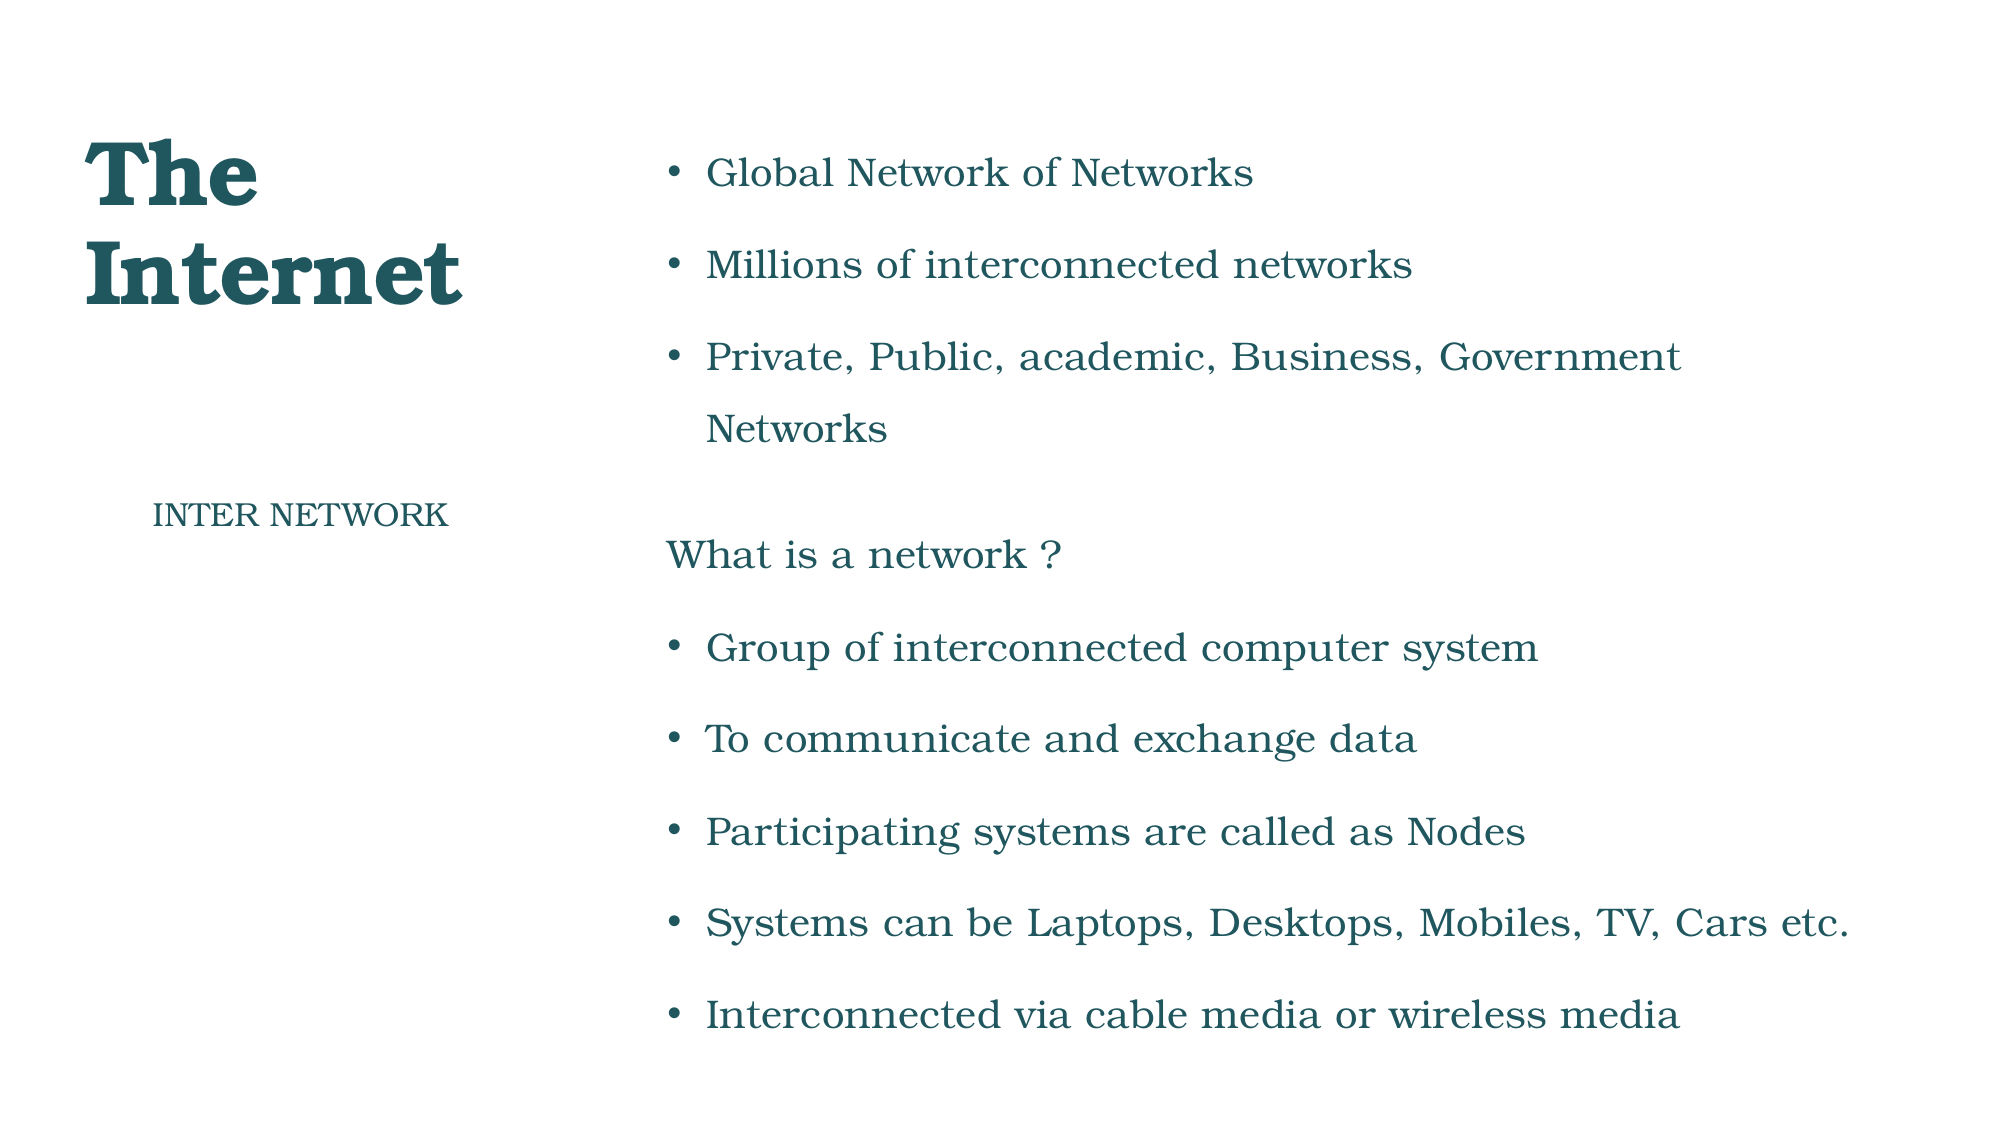

# The Internet
Global Network of Networks
Millions of interconnected networks
Private, Public, academic, Business, Government Networks

What is a network ?
Group of interconnected computer system
To communicate and exchange data
Participating systems are called as Nodes
Systems can be Laptops, Desktops, Mobiles, TV, Cars etc.
Interconnected via cable media or wireless media

INTER NETWORK